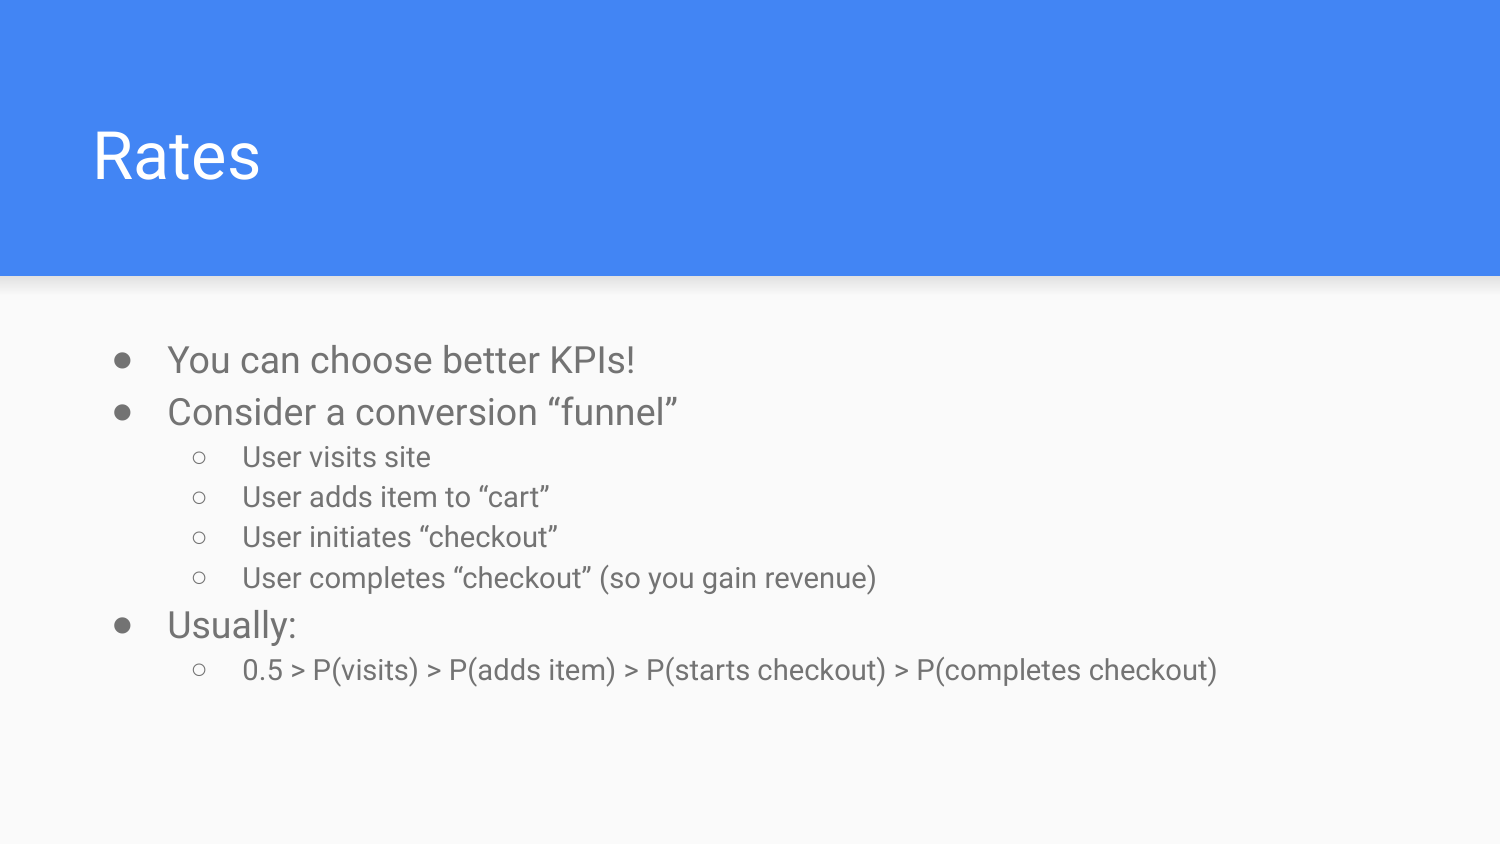

# Rates
You can choose better KPIs!
Consider a conversion “funnel”
User visits site
User adds item to “cart”
User initiates “checkout”
User completes “checkout” (so you gain revenue)
Usually:
0.5 > P(visits) > P(adds item) > P(starts checkout) > P(completes checkout)